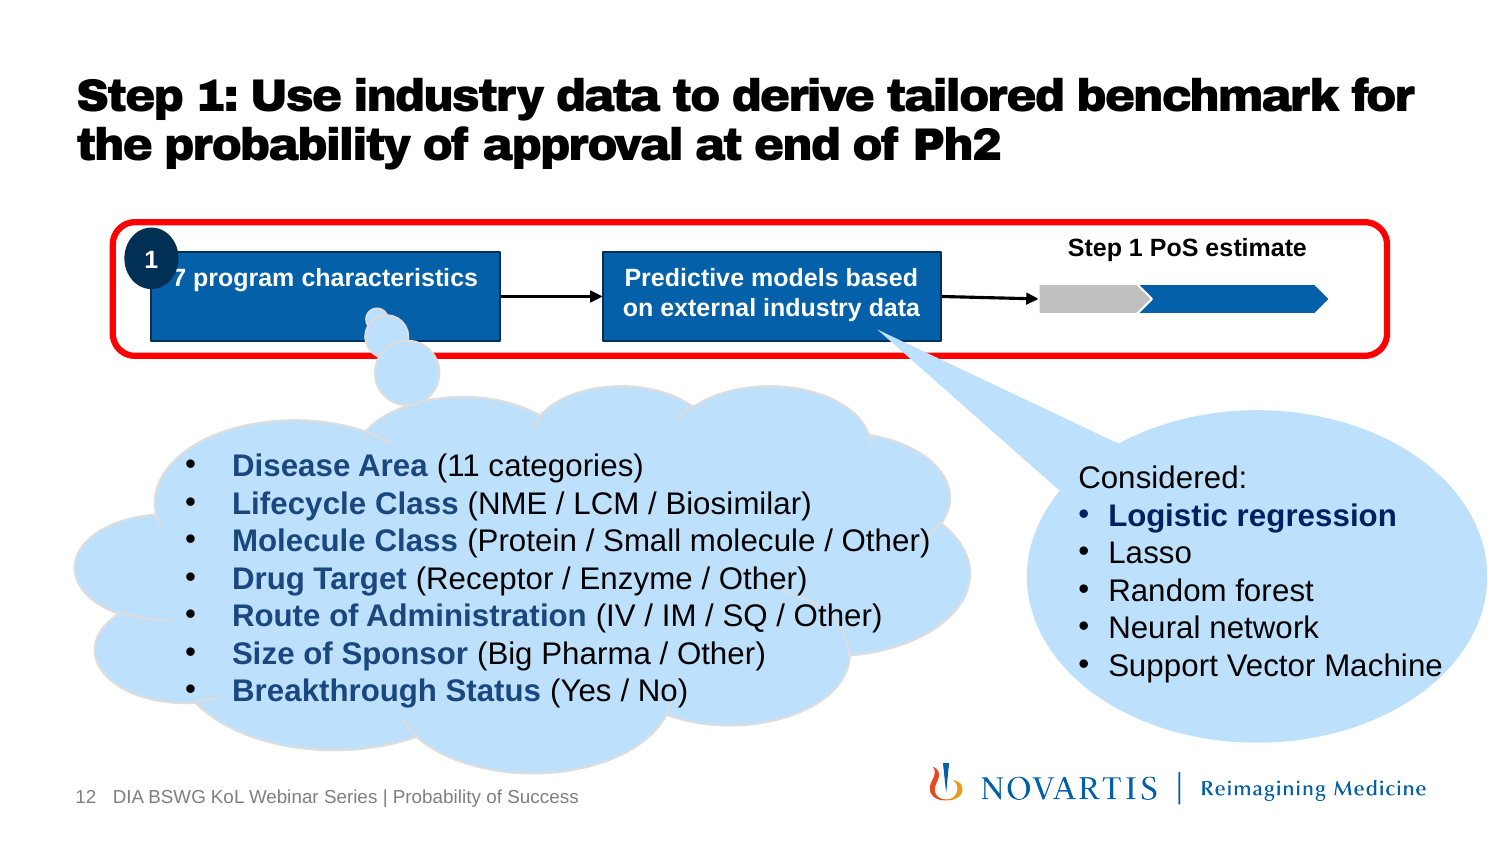

# Step 1: Use industry data to derive tailored benchmark for the probability of approval at end of Ph2
Step 1 PoS estimate

1
7 program characteristics
Predictive models based on external industry data

Disease Area (11 categories)
Lifecycle Class (NME / LCM / Biosimilar)
Molecule Class (Protein / Small molecule / Other)
Drug Target (Receptor / Enzyme / Other)
Route of Administration (IV / IM / SQ / Other)
Size of Sponsor (Big Pharma / Other)
Breakthrough Status (Yes / No)

Considered:
Logistic regression
Lasso
Random forest
Neural network
Support Vector Machine
12
DIA BSWG KoL Webinar Series | Probability of Success